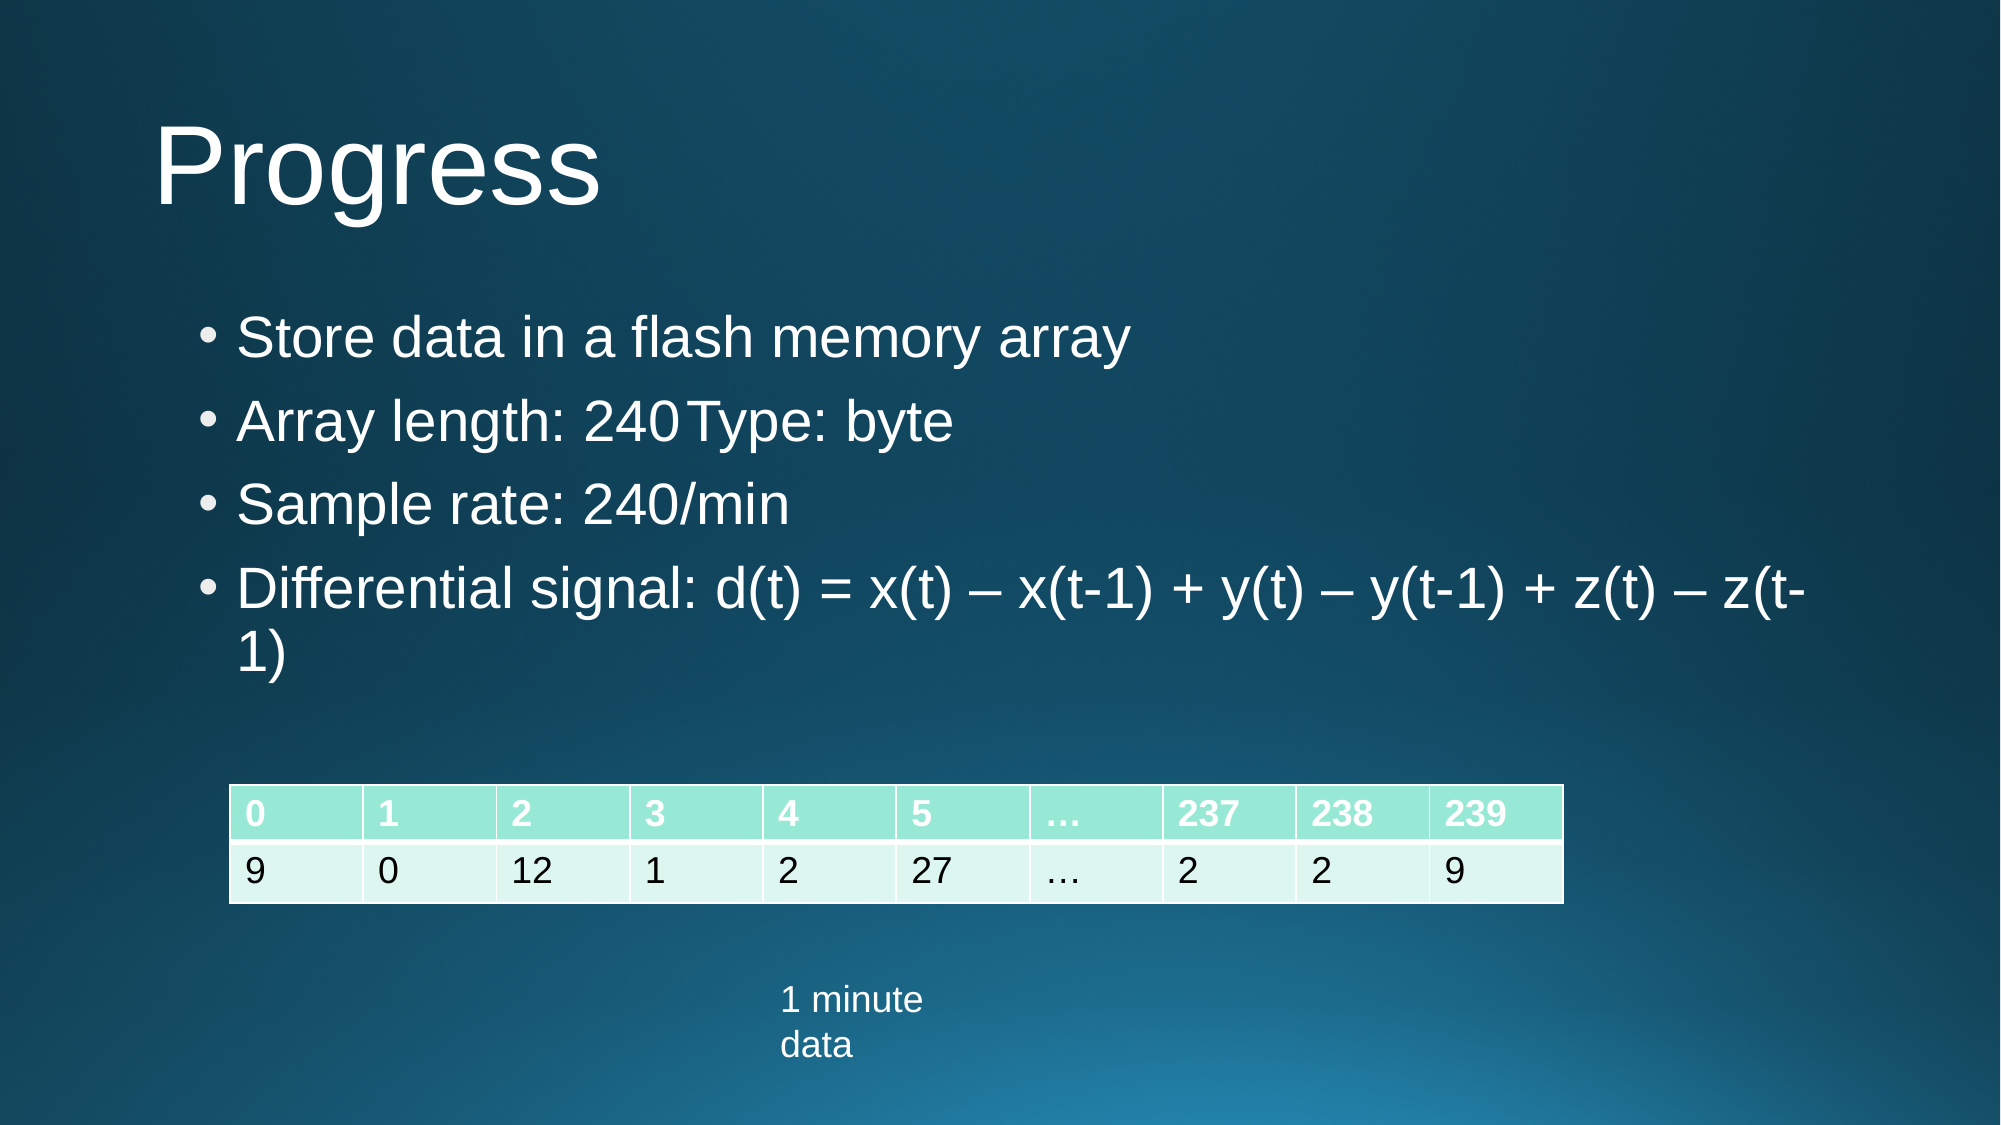

# Progress
Store data in a flash memory array
Array length: 240	Type: byte
Sample rate: 240/min
Differential signal: d(t) = x(t) – x(t-1) + y(t) – y(t-1) + z(t) – z(t-1)

| 0 | 1 | 2 | 3 | 4 | 5 | … | 237 | 238 | 239 |
| --- | --- | --- | --- | --- | --- | --- | --- | --- | --- |
| 9 | 0 | 12 | 1 | 2 | 27 | … | 2 | 2 | 9 |
1 minute data